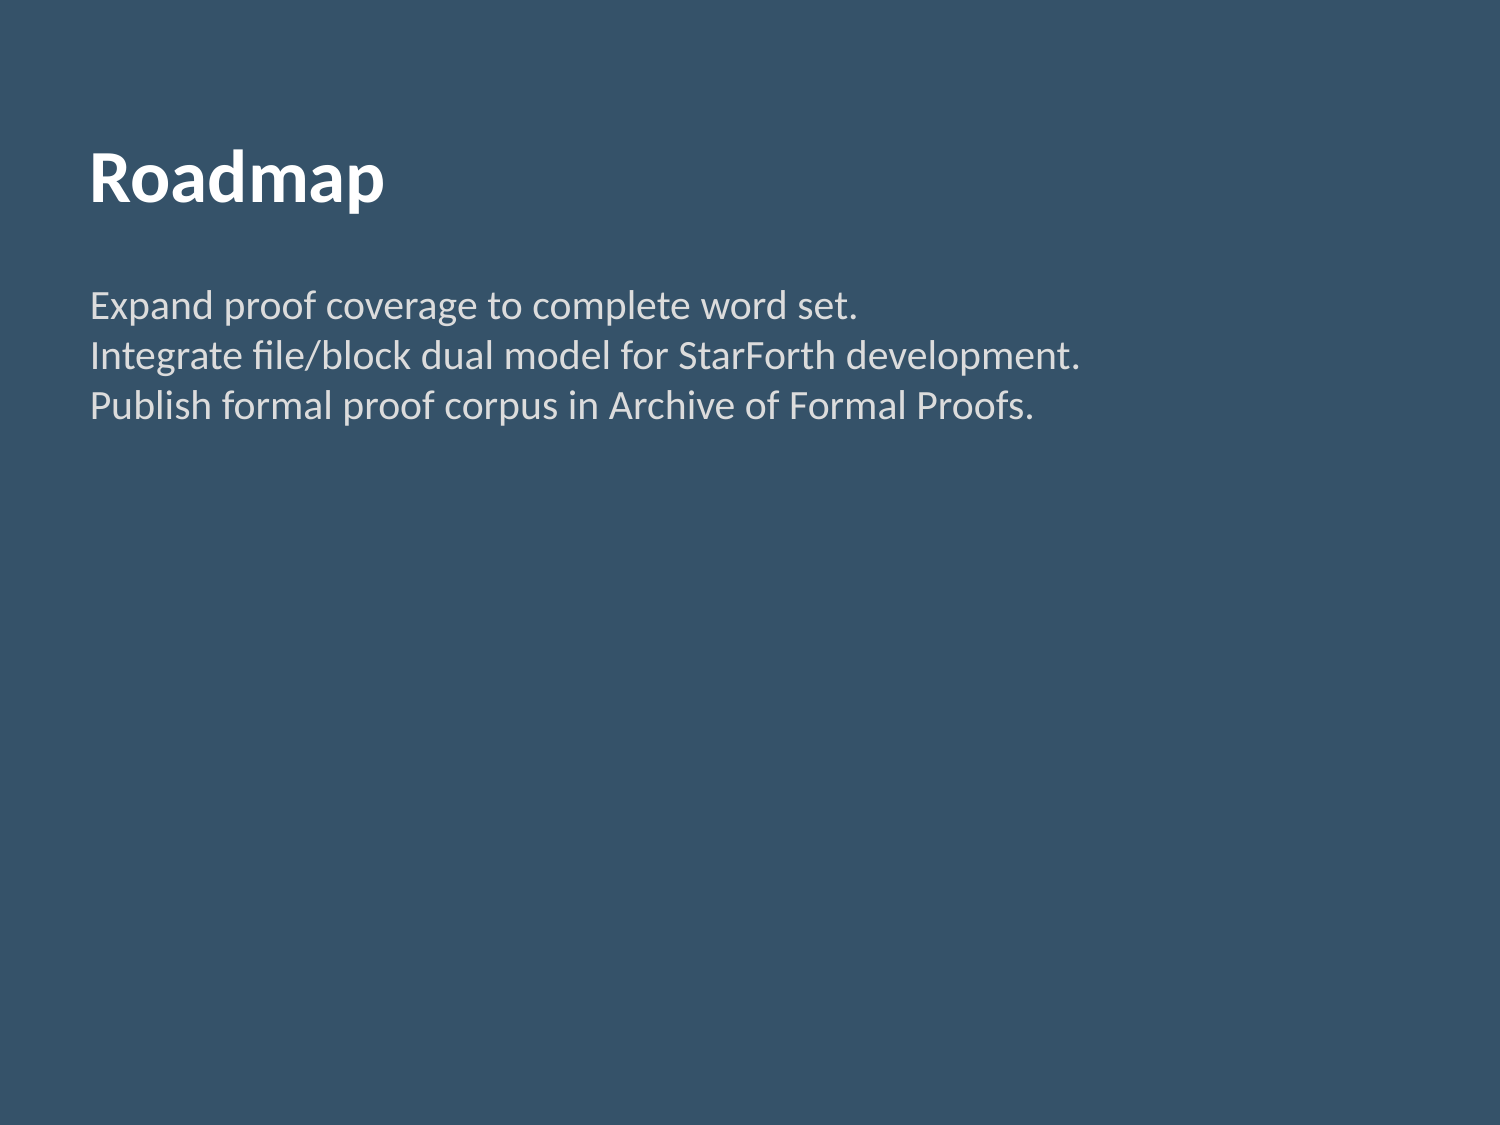

Roadmap

Expand proof coverage to complete word set.
Integrate file/block dual model for StarForth development.
Publish formal proof corpus in Archive of Formal Proofs.